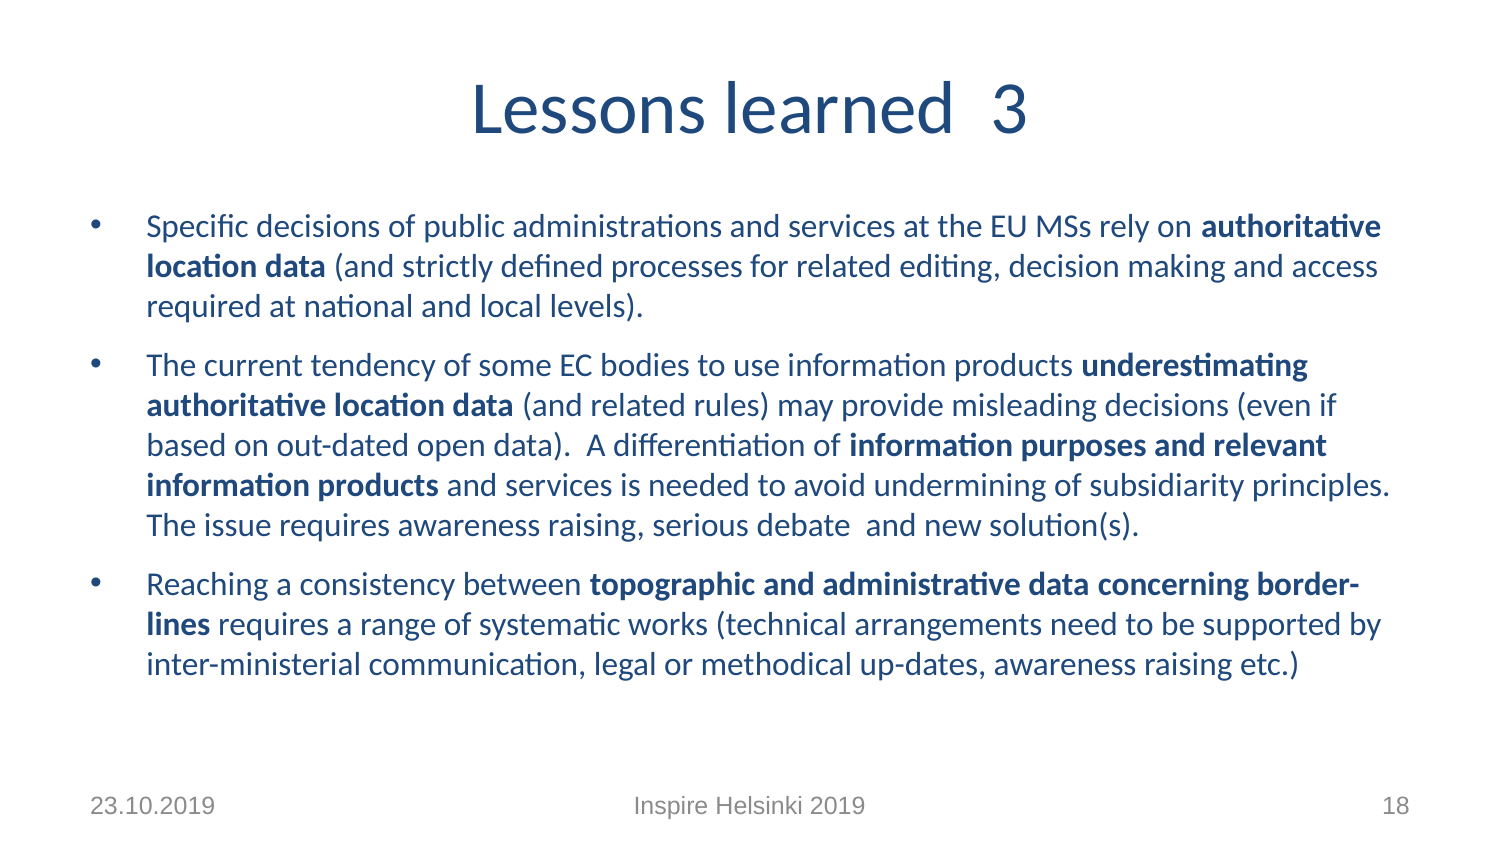

# Lessons learned  3
Specific decisions of public administrations and services at the EU MSs rely on authoritative location data (and strictly defined processes for related editing, decision making and access required at national and local levels).
The current tendency of some EC bodies to use information products underestimating authoritative location data (and related rules) may provide misleading decisions (even if based on out-dated open data).  A differentiation of information purposes and relevant information products and services is needed to avoid undermining of subsidiarity principles. The issue requires awareness raising, serious debate  and new solution(s).
Reaching a consistency between topographic and administrative data concerning border-lines requires a range of systematic works (technical arrangements need to be supported by inter-ministerial communication, legal or methodical up-dates, awareness raising etc.)

23.10.2019
Inspire Helsinki 2019
18